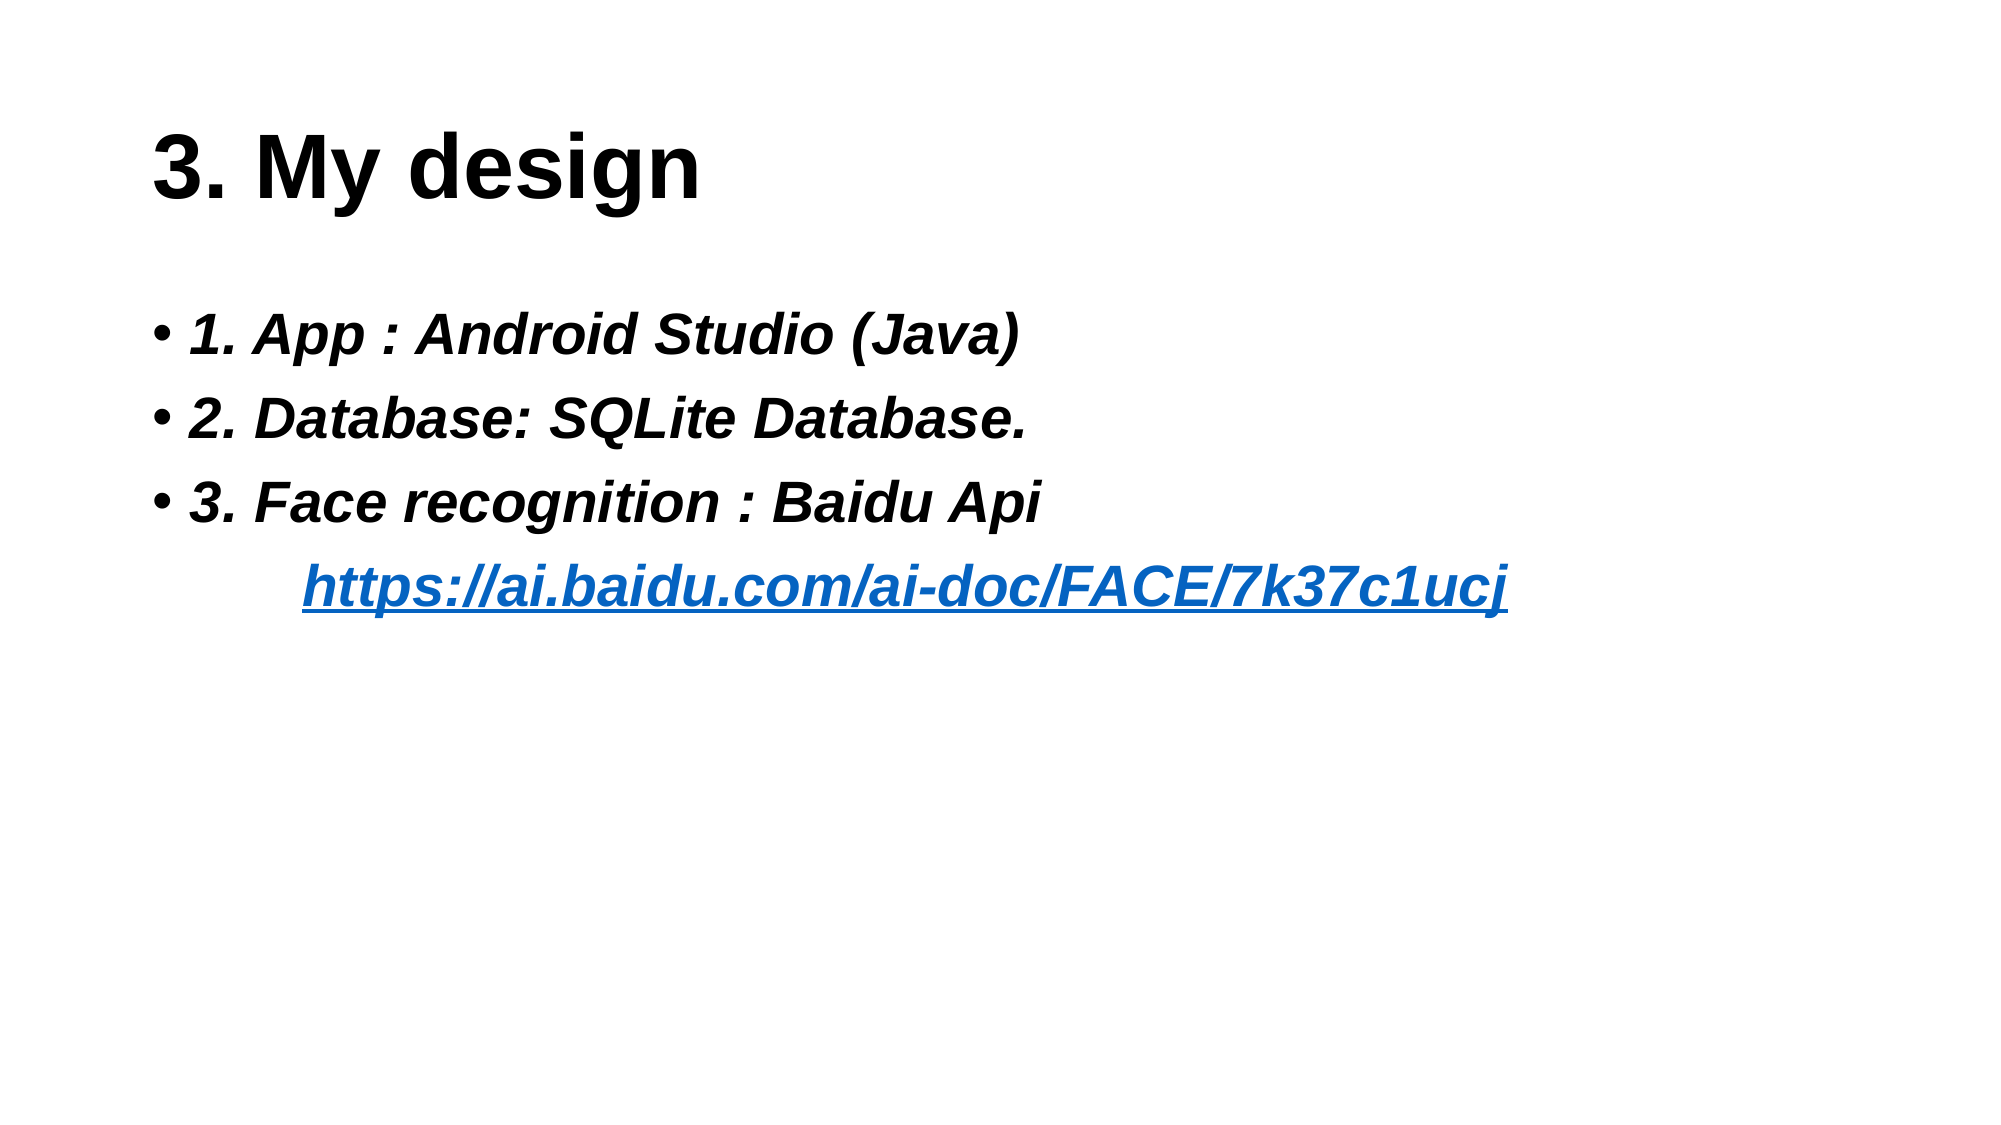

# 3. My design
1. App : Android Studio (Java)
2. Database: SQLite Database.
3. Face recognition : Baidu Api
	https://ai.baidu.com/ai-doc/FACE/7k37c1ucj